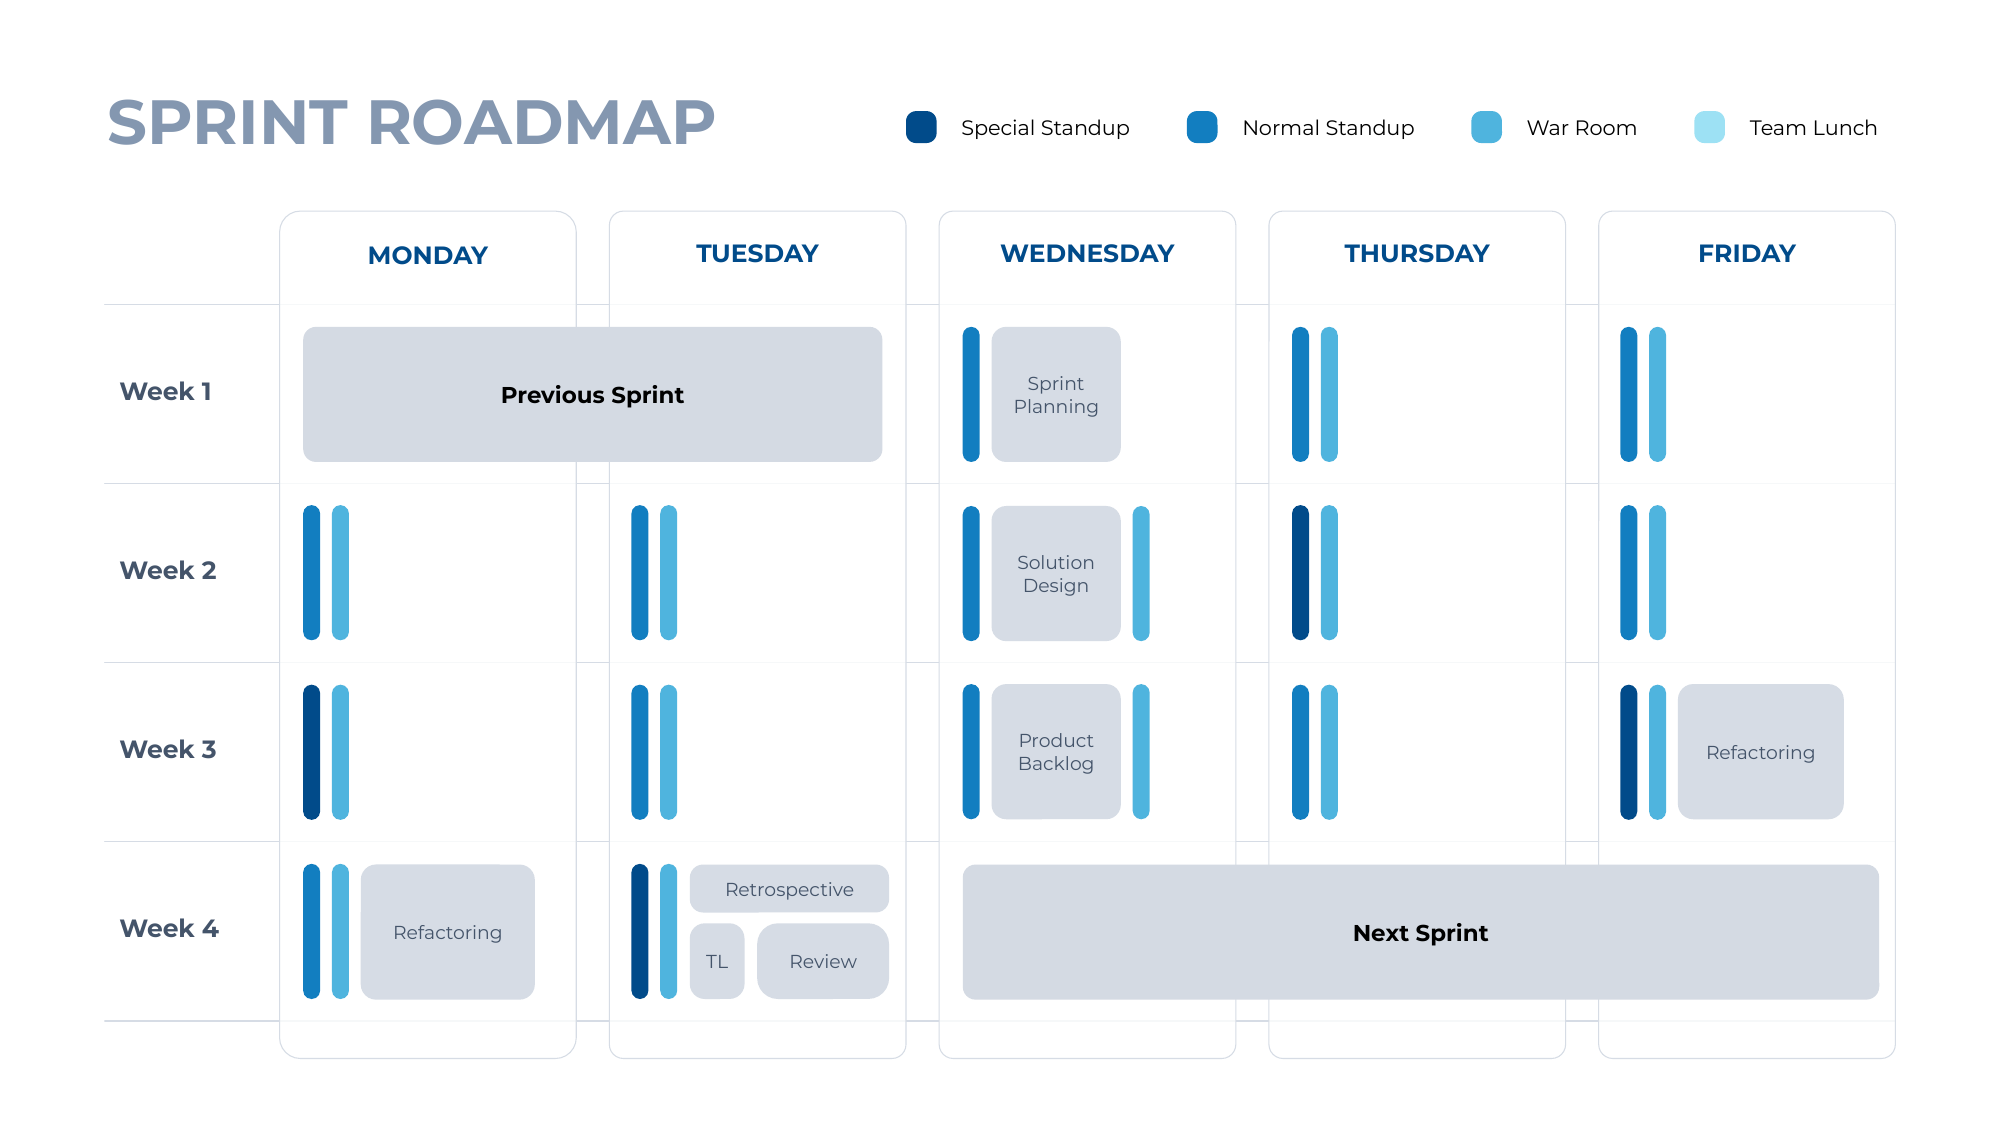

SPRINT ROADMAP
Special Standup

Normal Standup

War Room

Team Lunch

MONDAY
TUESDAY
WEDNESDAY
THURSDAY
FRIDAY
Previous Sprint

Sprint Planning

Week 1

Solution Design

Week 2

Product Backlog

Refactoring

Week 3

Refactoring
Retrospective
Next Sprint
TL
Review
Week 4